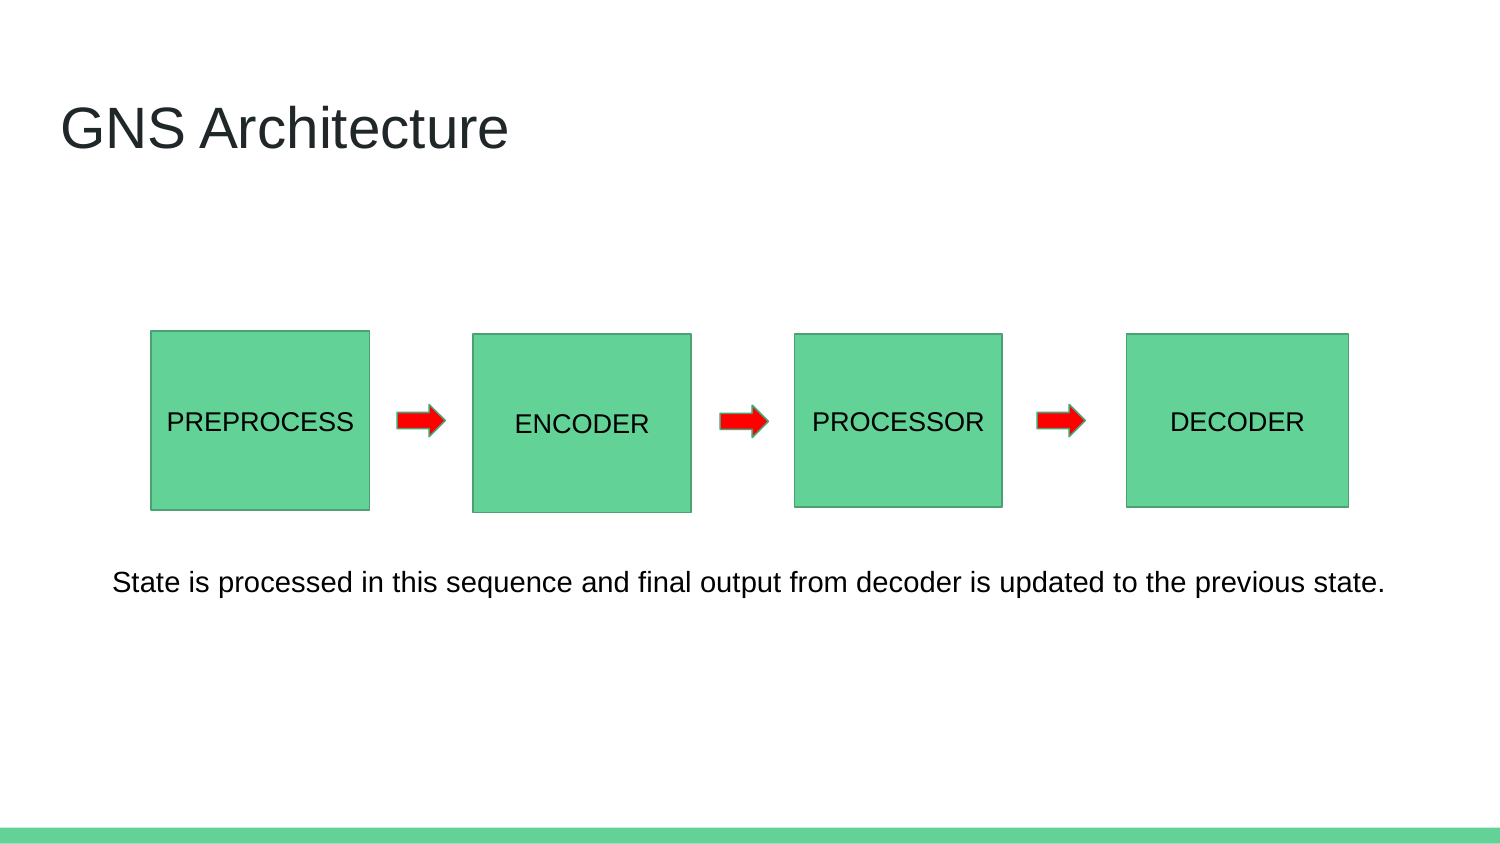

# GNS Architecture
PREPROCESS
ENCODER
PROCESSOR
DECODER

State is processed in this sequence and final output from decoder is updated to the previous state.